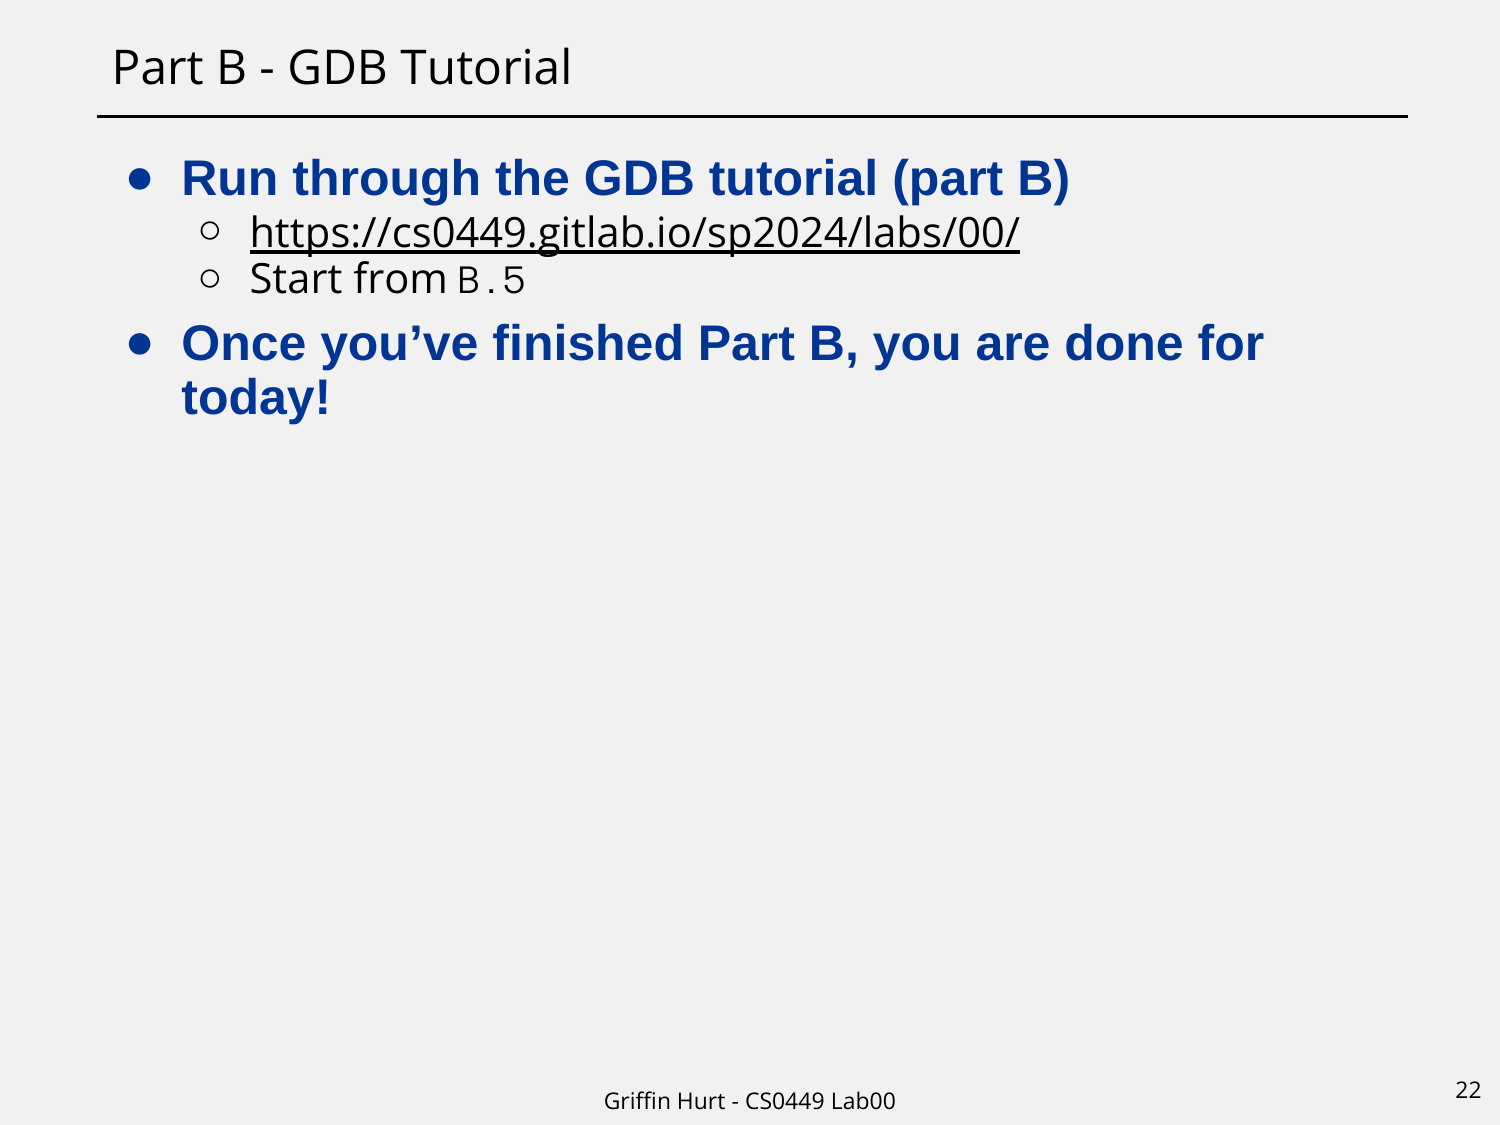

# Part B - GDB Tutorial
Run through the GDB tutorial (part B)
https://cs0449.gitlab.io/sp2024/labs/00/
Start from B.5
Once you’ve finished Part B, you are done for today!

22
Griffin Hurt - CS0449 Lab00